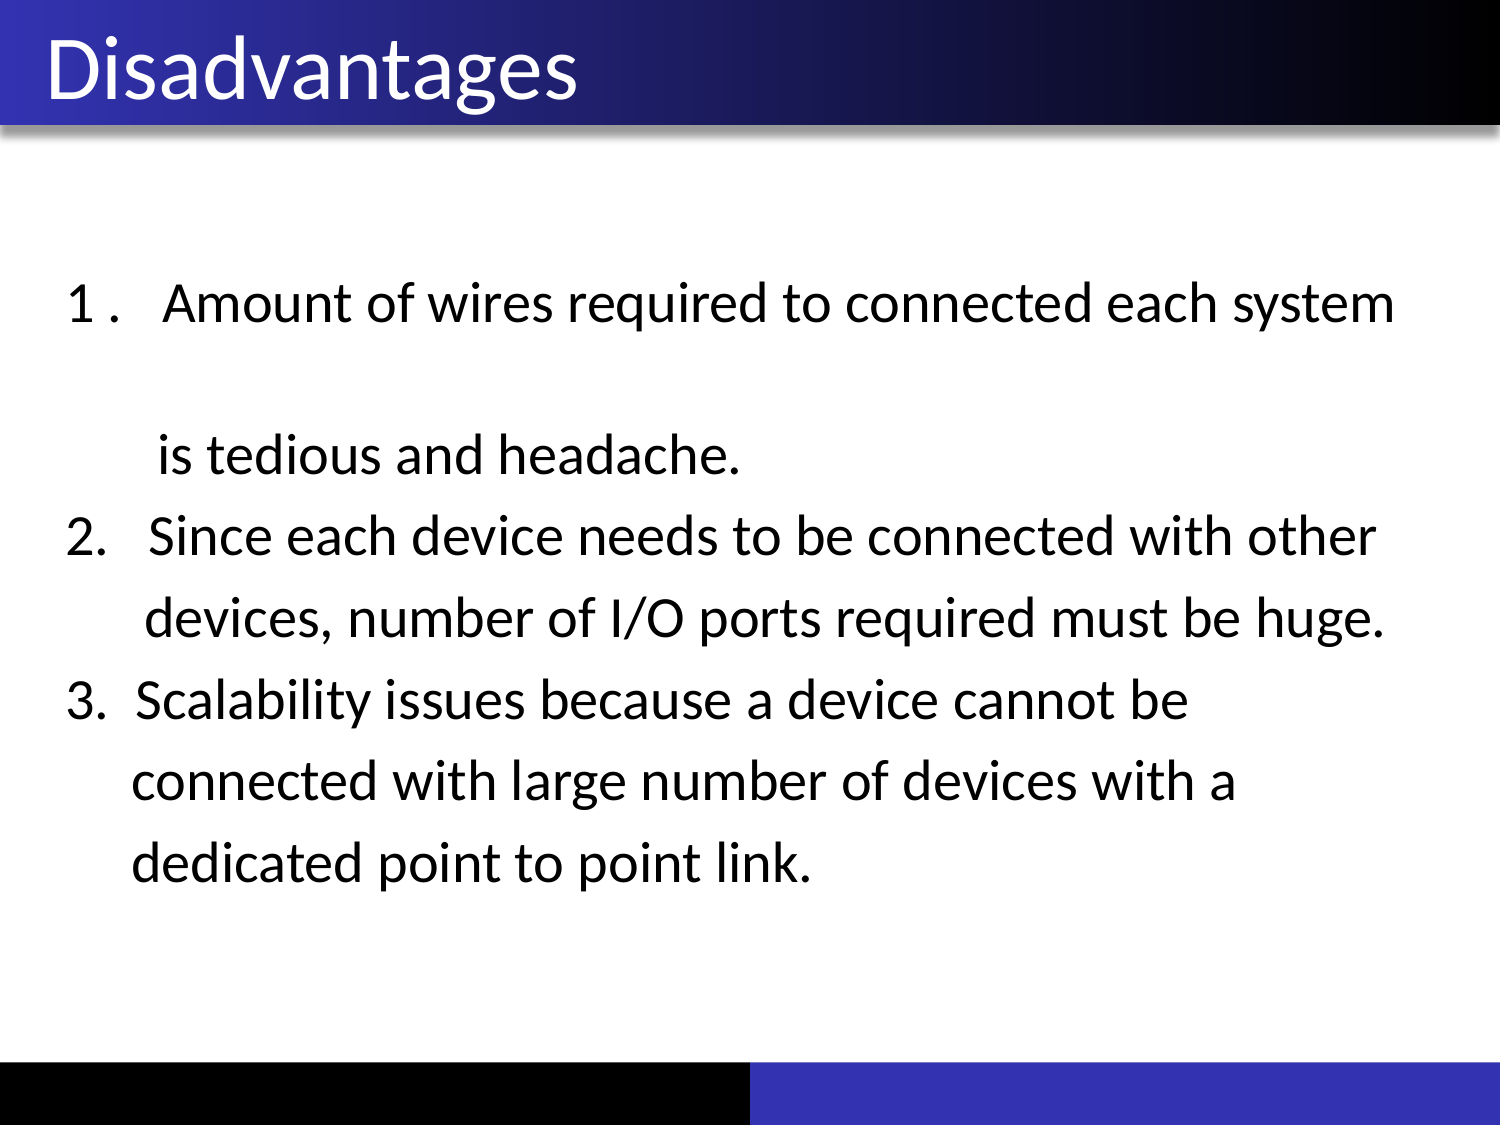

# Disadvantages

1 .   Amount of wires required to connected each system
       is tedious and headache.
2.   Since each device needs to be connected with other
      devices, number of I/O ports required must be huge.
3.  Scalability issues because a device cannot be
     connected with large number of devices with a
     dedicated point to point link.